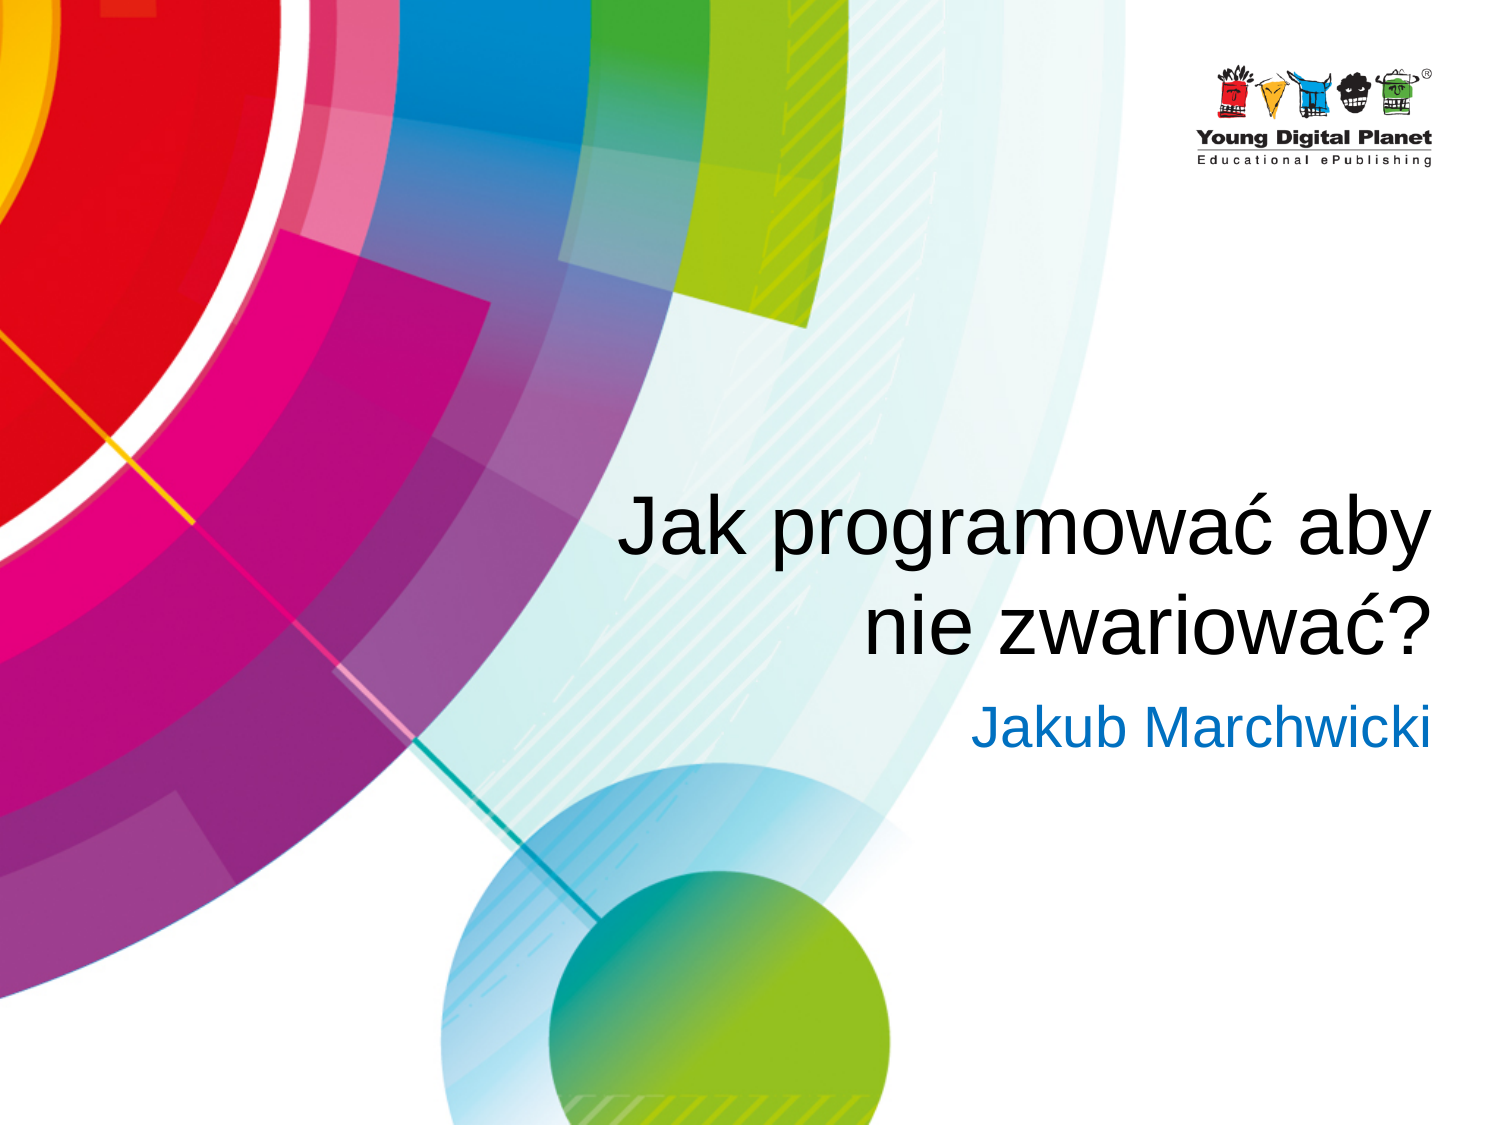

Jak programować aby nie zwariować?
Jakub Marchwicki